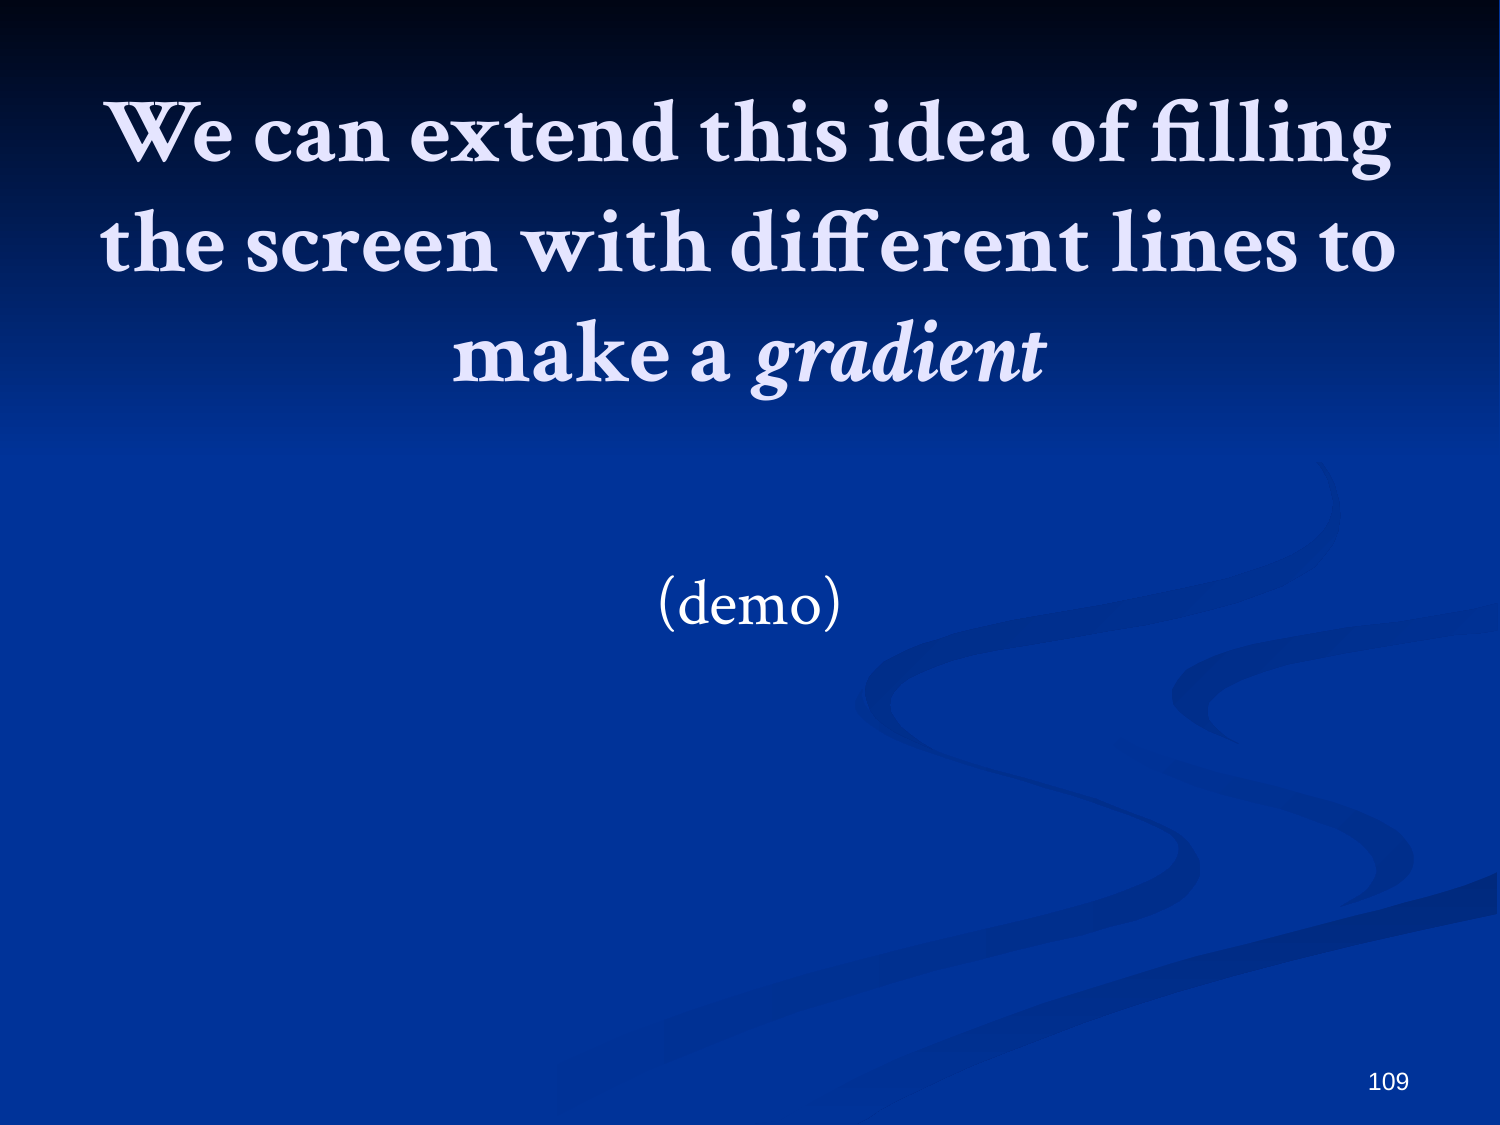

# We can extend this idea of filling the screen with different lines to make a gradient
(demo)
109